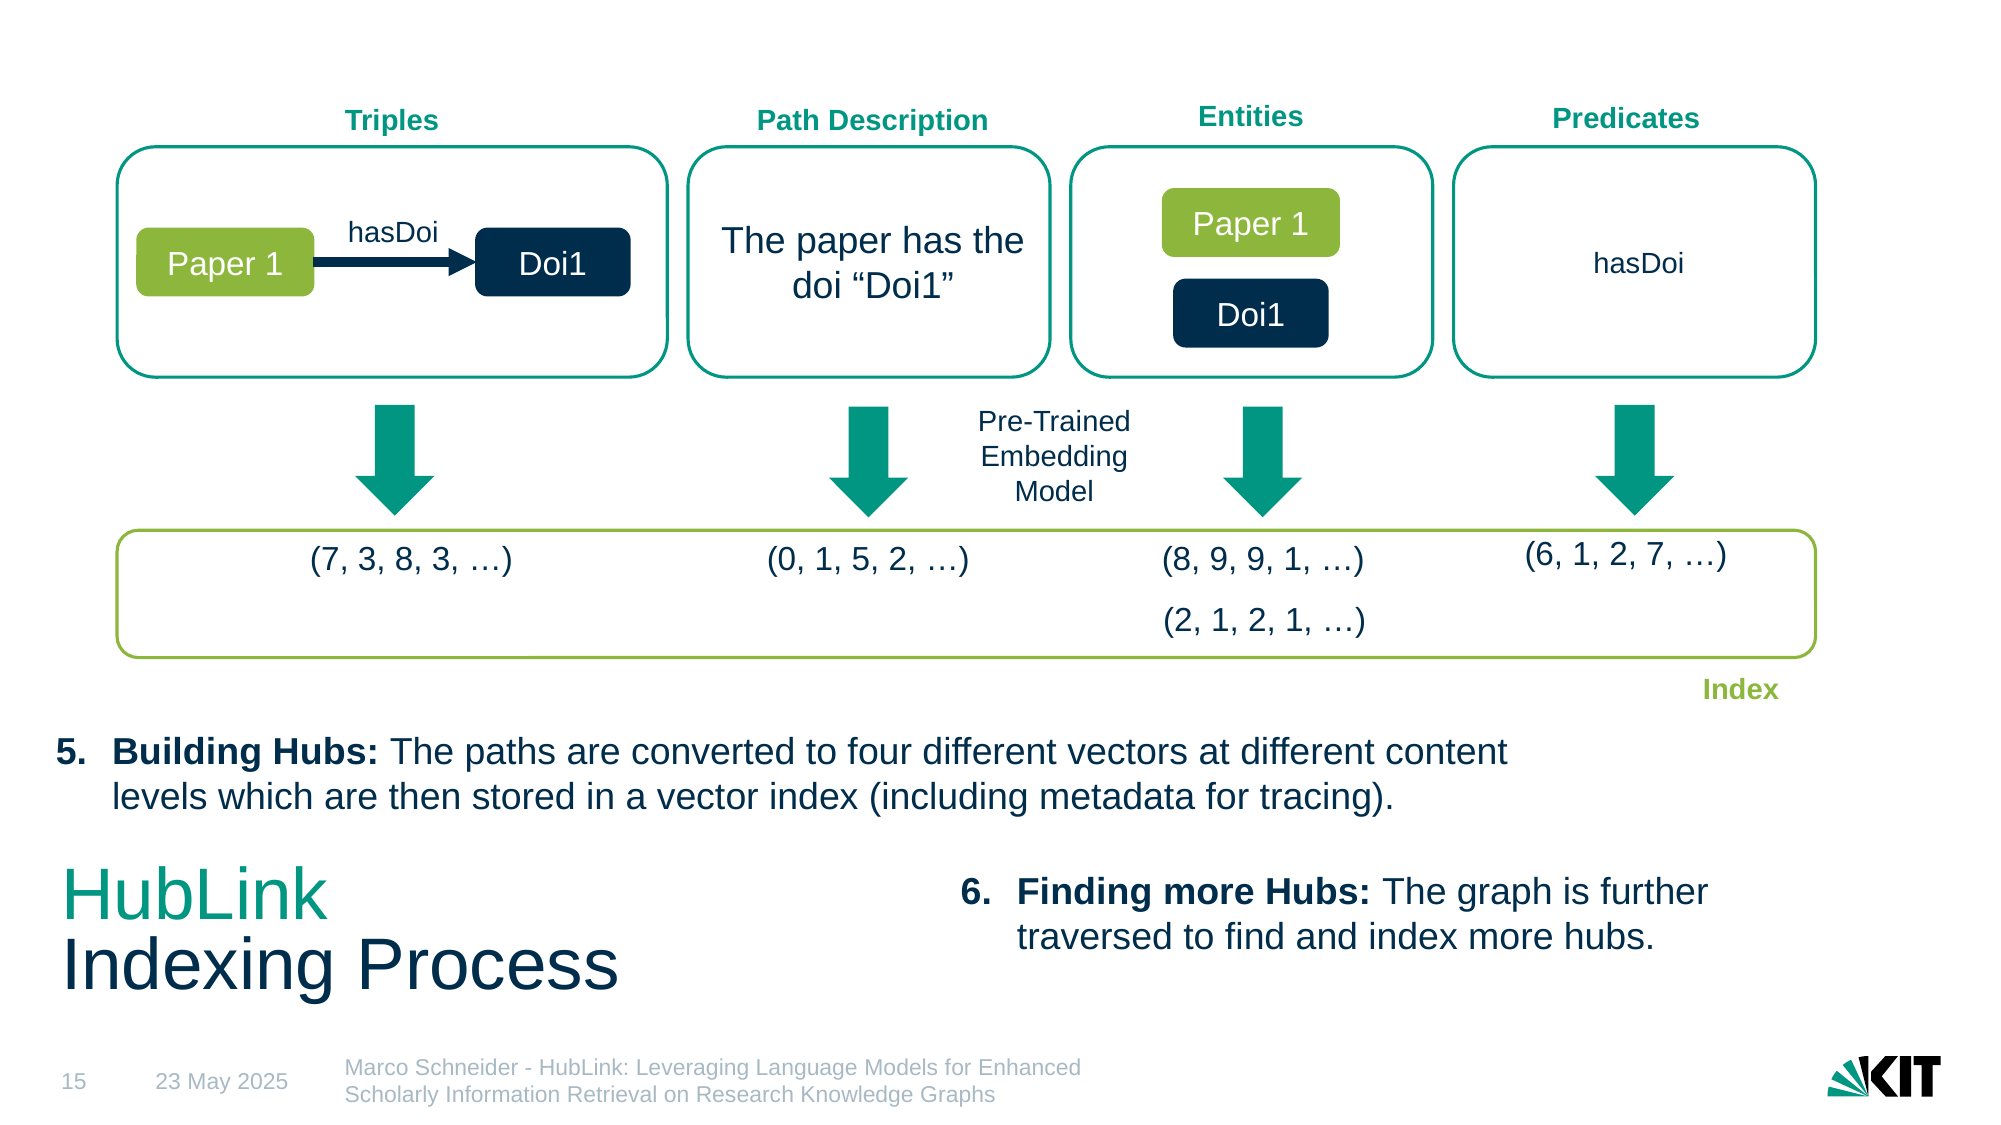

Entities
Predicates
Triples
Path Description

Paper 1
hasDoi
The paper has the doi “Doi1”
Paper 1
Doi1
hasDoi
Doi1
Pre-Trained Embedding Model

(6, 1, 2, 7, …)
(8, 9, 9, 1, …)
(7, 3, 8, 3, …)
(0, 1, 5, 2, …)

(2, 1, 2, 1, …)
Index
Building Hubs: The paths are converted to four different vectors at different content levels which are then stored in a vector index (including metadata for tracing).
Finding more Hubs: The graph is further traversed to find and index more hubs.

# HubLink Indexing Process
15
23 May 2025
Marco Schneider - HubLink: Leveraging Language Models for Enhanced Scholarly Information Retrieval on Research Knowledge Graphs